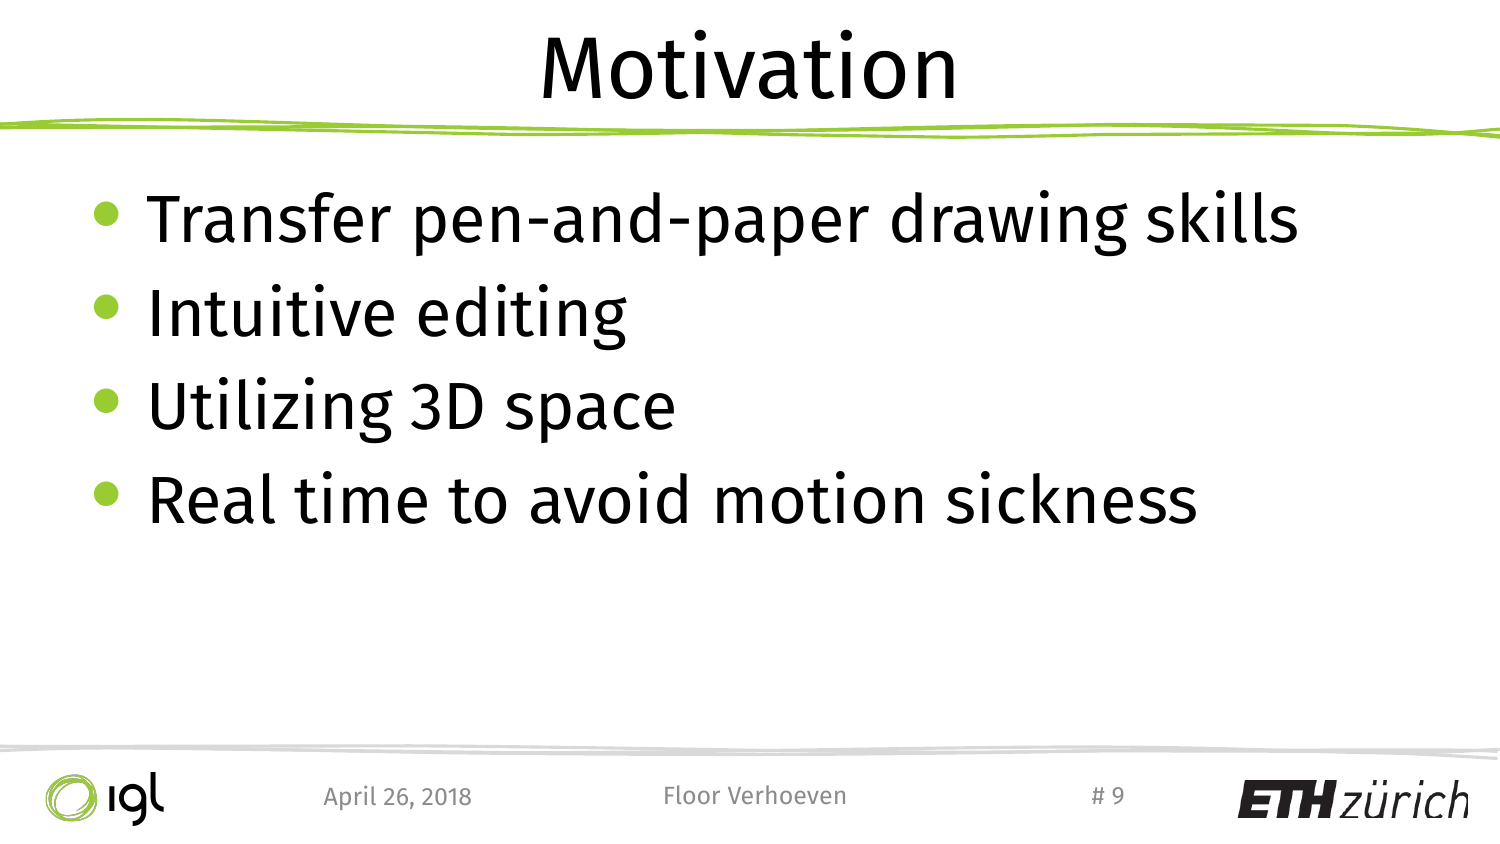

# Motivation
Transfer pen-and-paper drawing skills
Intuitive editing
Utilizing 3D space
Real time to avoid motion sickness

April 26, 2018
Floor Verhoeven
# 9